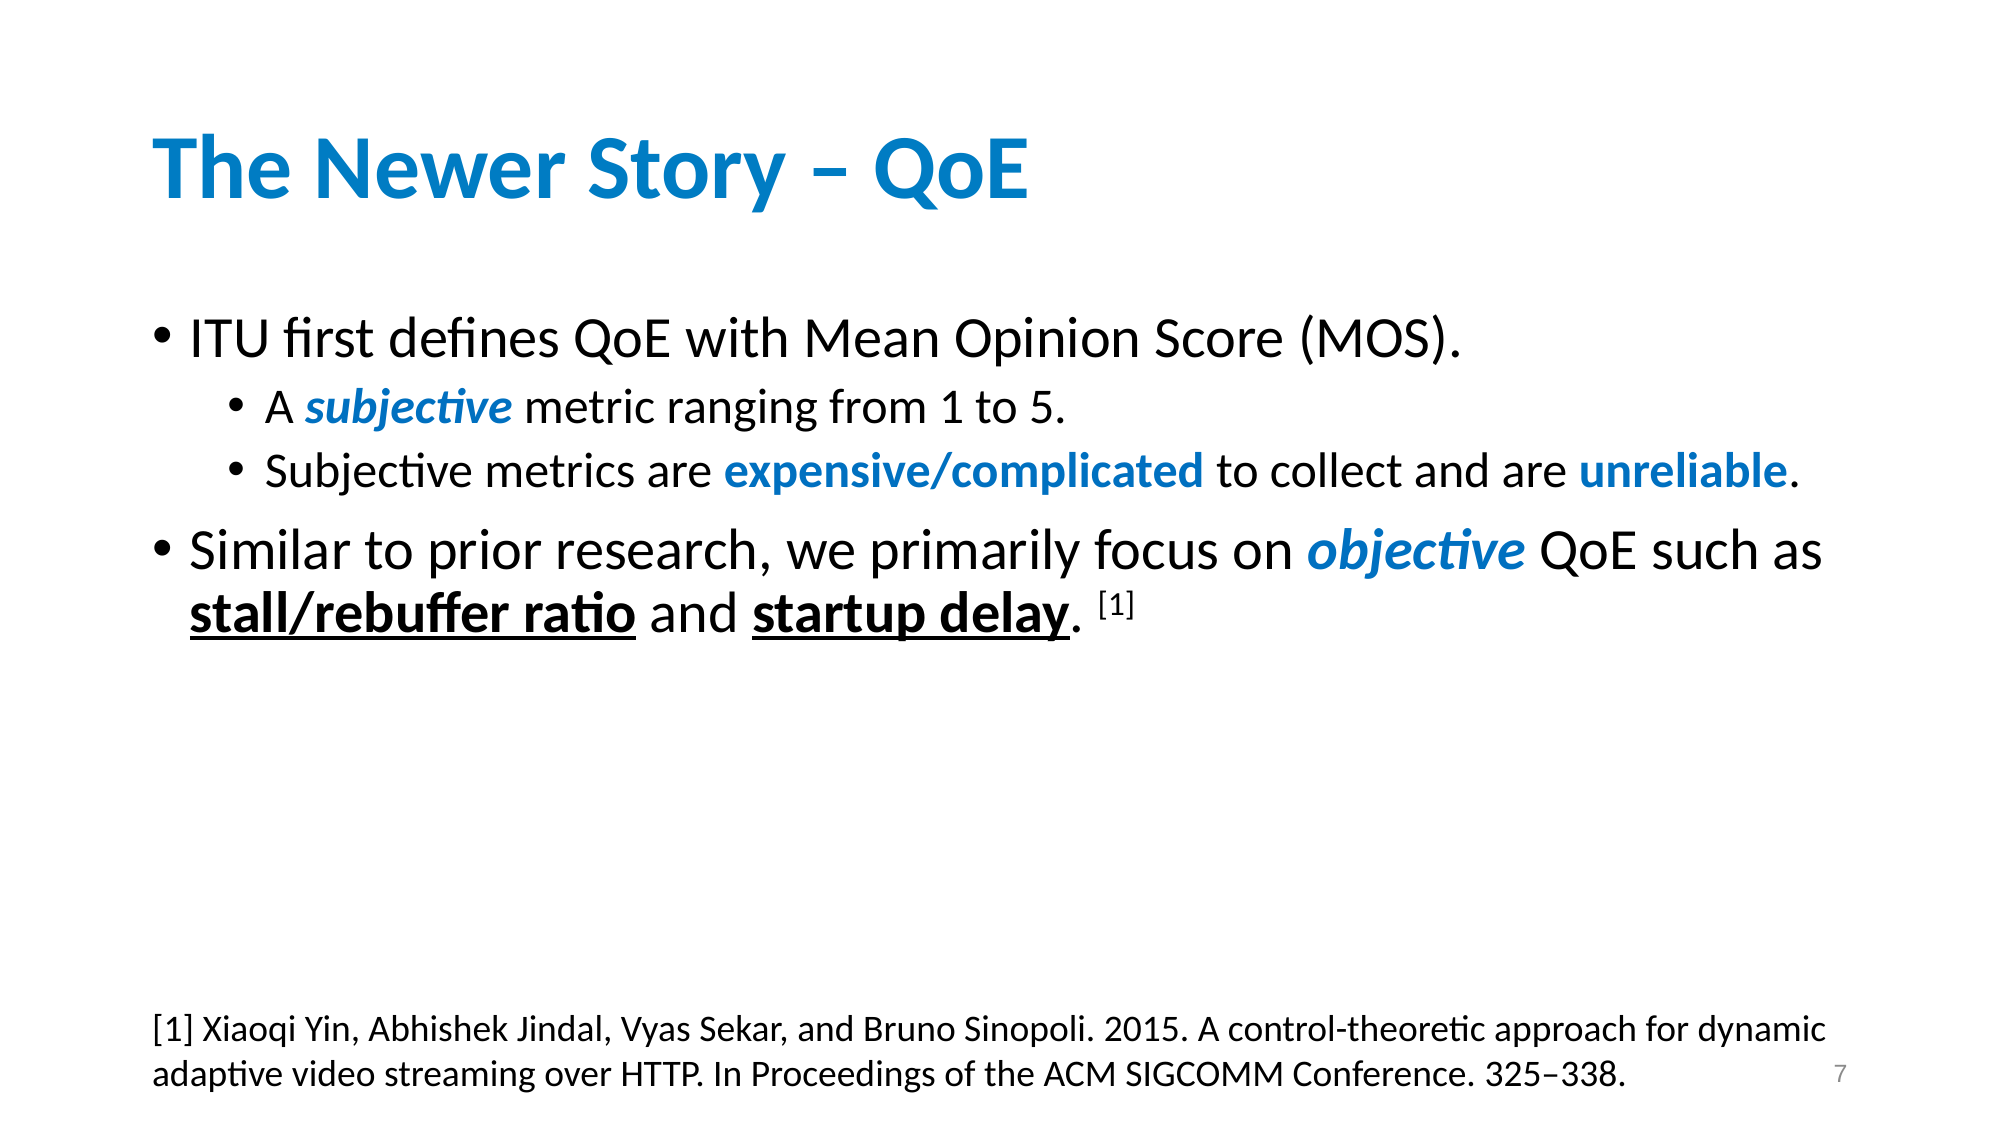

# The Newer Story – QoE
ITU first defines QoE with Mean Opinion Score (MOS).
A subjective metric ranging from 1 to 5.
Subjective metrics are expensive/complicated to collect and are unreliable.
Similar to prior research, we primarily focus on objective QoE such as stall/rebuffer ratio and startup delay. [1]
[1] Xiaoqi Yin, Abhishek Jindal, Vyas Sekar, and Bruno Sinopoli. 2015. A control-theoretic approach for dynamic adaptive video streaming over HTTP. In Proceedings of the ACM SIGCOMM Conference. 325–338.
7